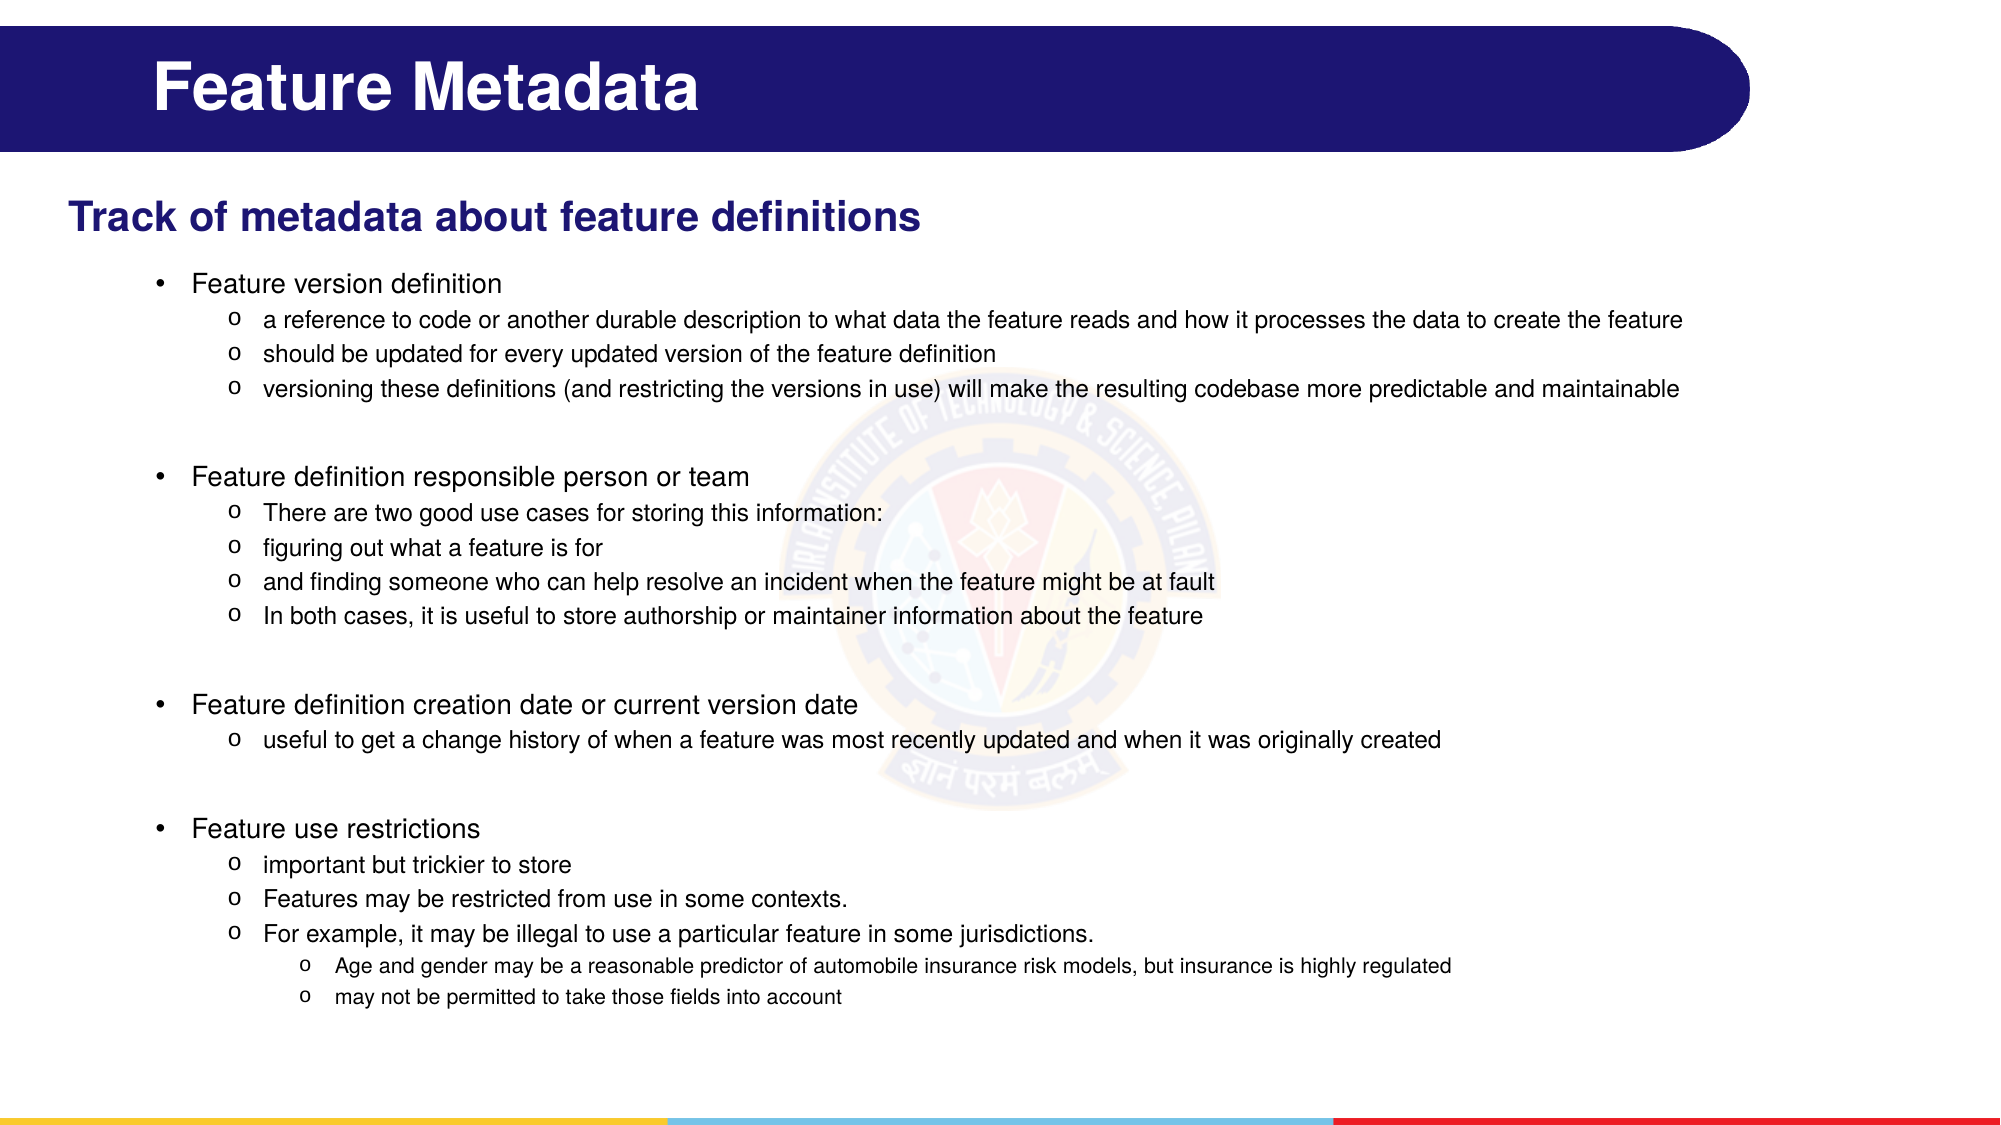

# Feature Metadata
Track of metadata about feature definitions
Feature version definition
a reference to code or another durable description to what data the feature reads and how it processes the data to create the feature
should be updated for every updated version of the feature definition
versioning these definitions (and restricting the versions in use) will make the resulting codebase more predictable and maintainable

Feature definition responsible person or team
There are two good use cases for storing this information:
figuring out what a feature is for
and finding someone who can help resolve an incident when the feature might be at fault
In both cases, it is useful to store authorship or maintainer information about the feature

Feature definition creation date or current version date
useful to get a change history of when a feature was most recently updated and when it was originally created

Feature use restrictions
important but trickier to store
Features may be restricted from use in some contexts.
For example, it may be illegal to use a particular feature in some jurisdictions.
Age and gender may be a reasonable predictor of automobile insurance risk models, but insurance is highly regulated
may not be permitted to take those fields into account